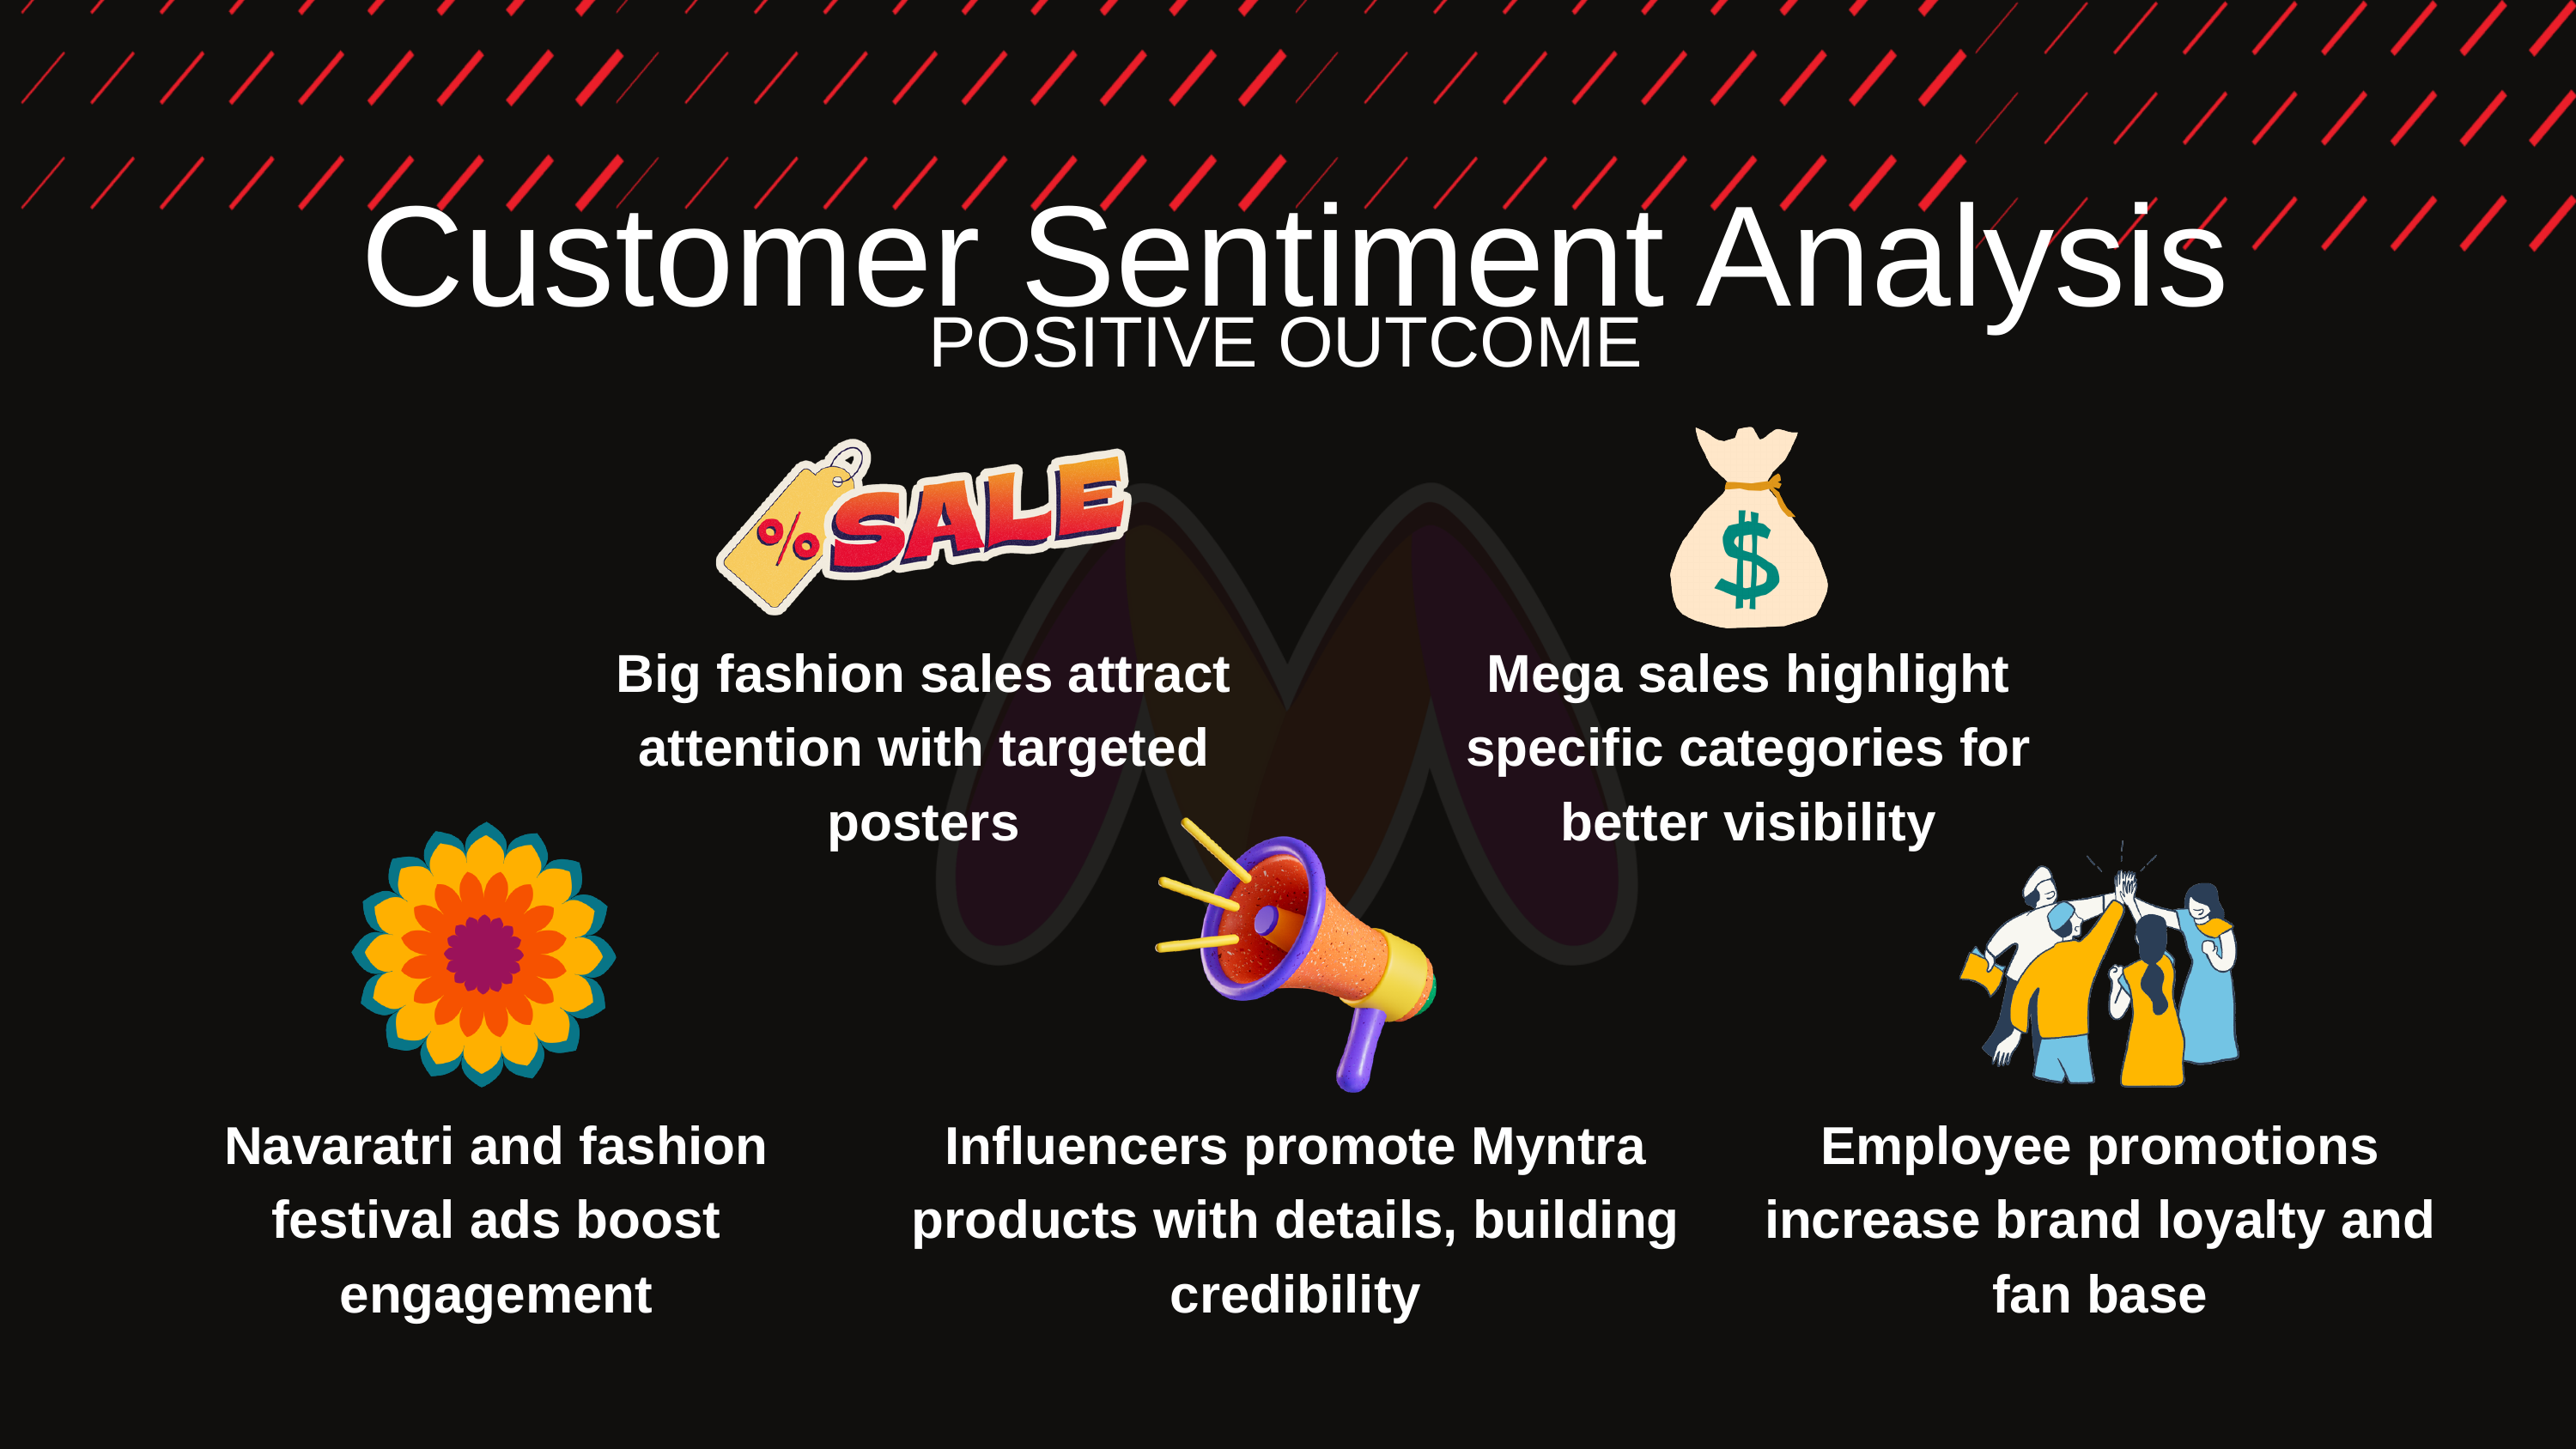

Customer Sentiment Analysis
POSITIVE OUTCOME

Big fashion sales attract attention with targeted posters
Mega sales highlight specific categories for better visibility

Navaratri and fashion festival ads boost engagement
Influencers promote Myntra products with details, building credibility
Employee promotions increase brand loyalty and fan base